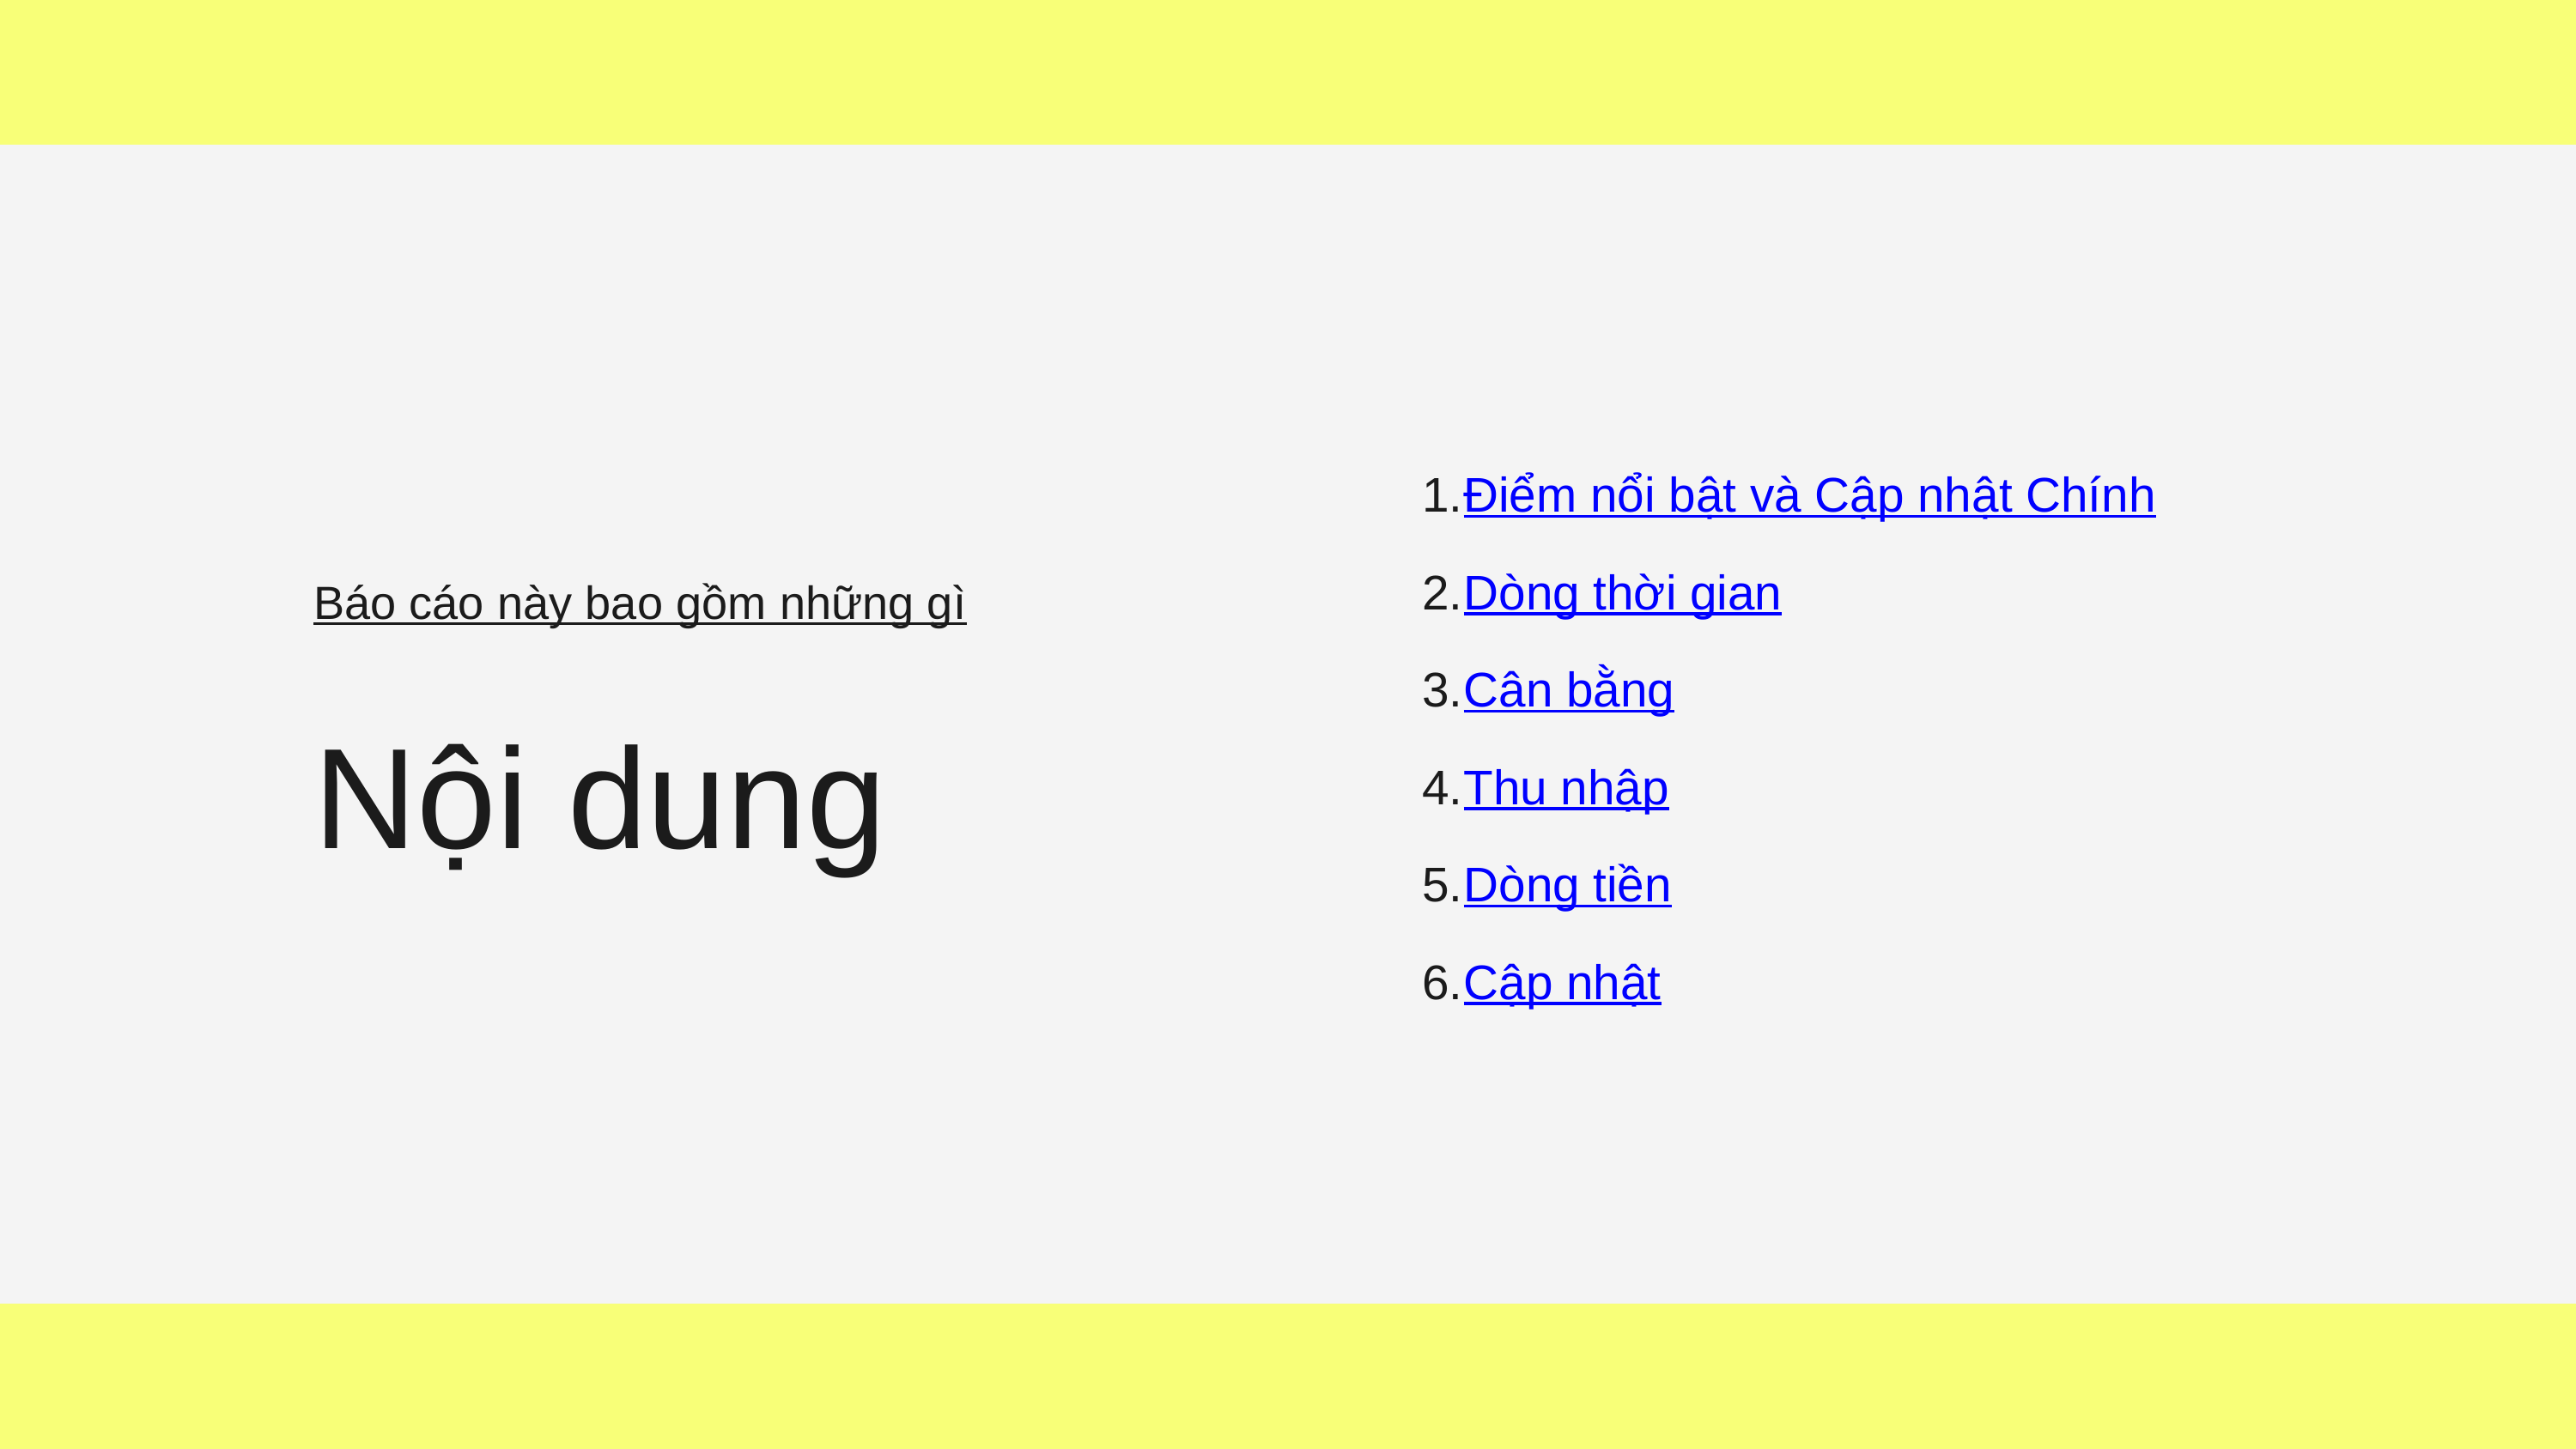

Điểm nổi bật và Cập nhật Chính
Dòng thời gian
Cân bằng
Thu nhập
Dòng tiền
Cập nhật
Báo cáo này bao gồm những gì
Nội dung